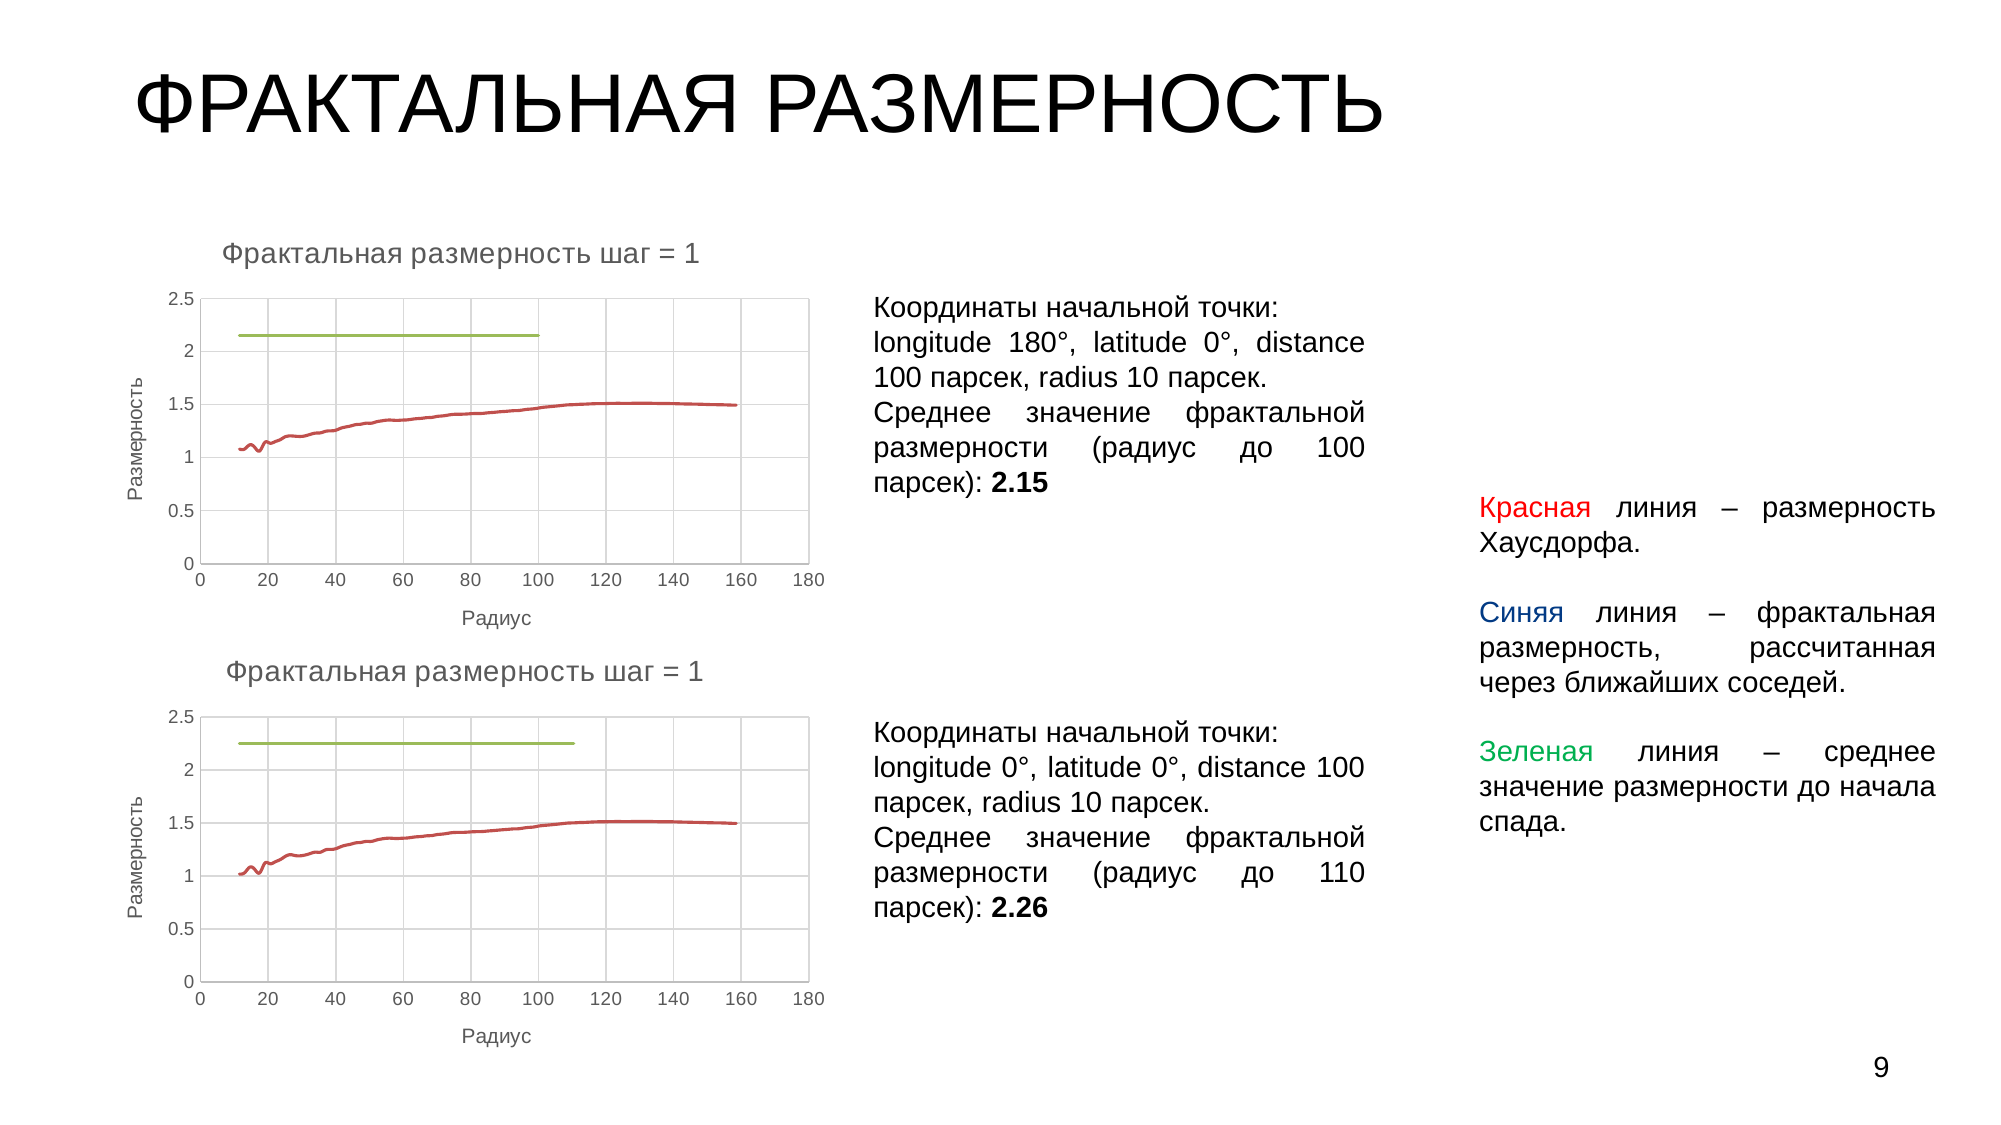

# ФРАКТАЛЬНАЯ РАЗМЕРНОСТЬ

### Chart: Фрактальная размерность шаг = 1

| Category |  |  |  |
|---|---|---|---|
Координаты начальной точки:
longitude 180°, latitude 0°, distance 100 парсек, radius 10 парсек.
Среднее значение фрактальной размерности (радиус до 100 парсек): 2.15
Красная линия – размерность Хаусдорфа.
Синяя линия – фрактальная размерность, рассчитанная через ближайших соседей.
Зеленая линия – среднее значение размерности до начала спада.

### Chart: Фрактальная размерность шаг = 1

| Category |  |  |  |
|---|---|---|---|
Координаты начальной точки:
longitude 0°, latitude 0°, distance 100 парсек, radius 10 парсек.
Среднее значение фрактальной размерности (радиус до 110 парсек): 2.26
9